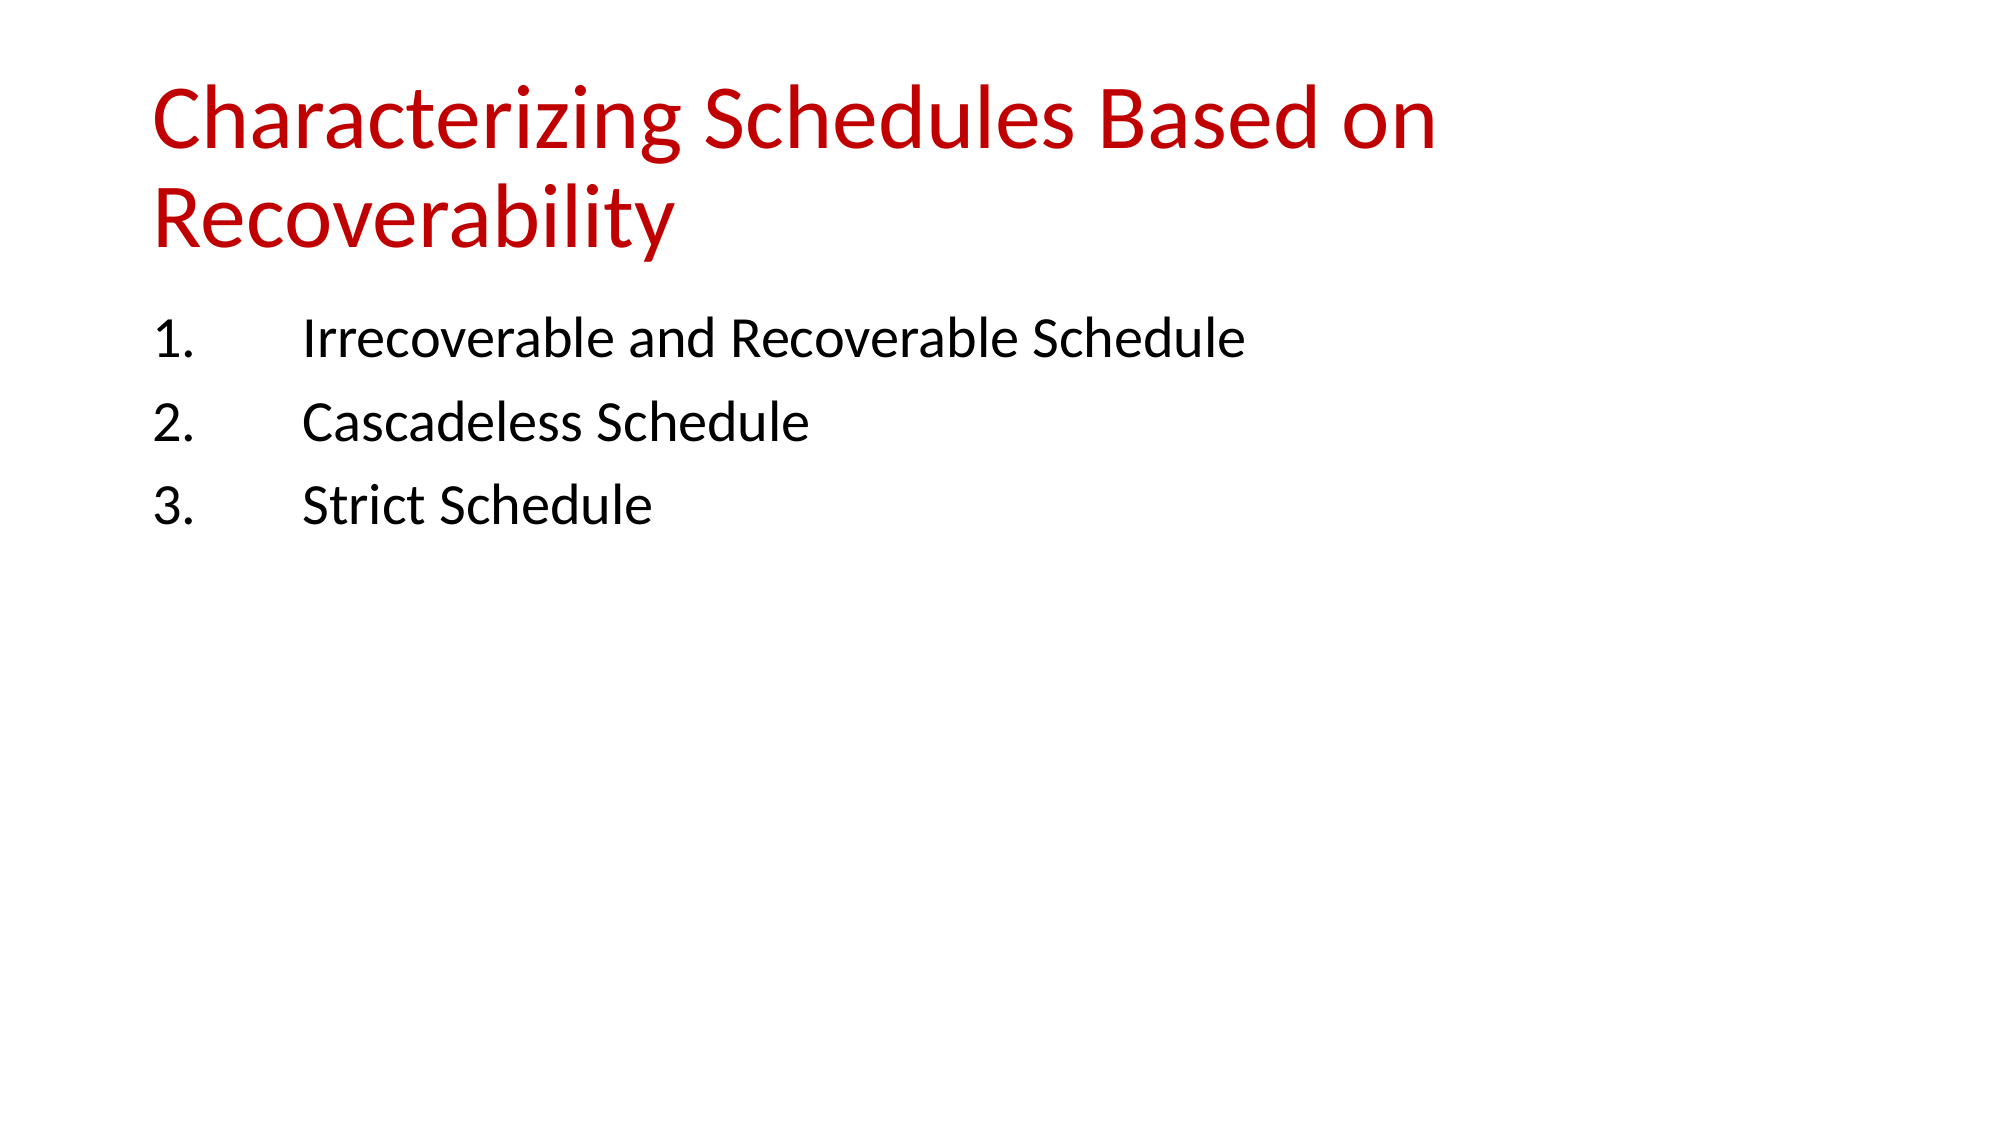

# Characterizing Schedules Based on Recoverability
1.	Irrecoverable and Recoverable Schedule
2.	Cascadeless Schedule
3.	Strict Schedule